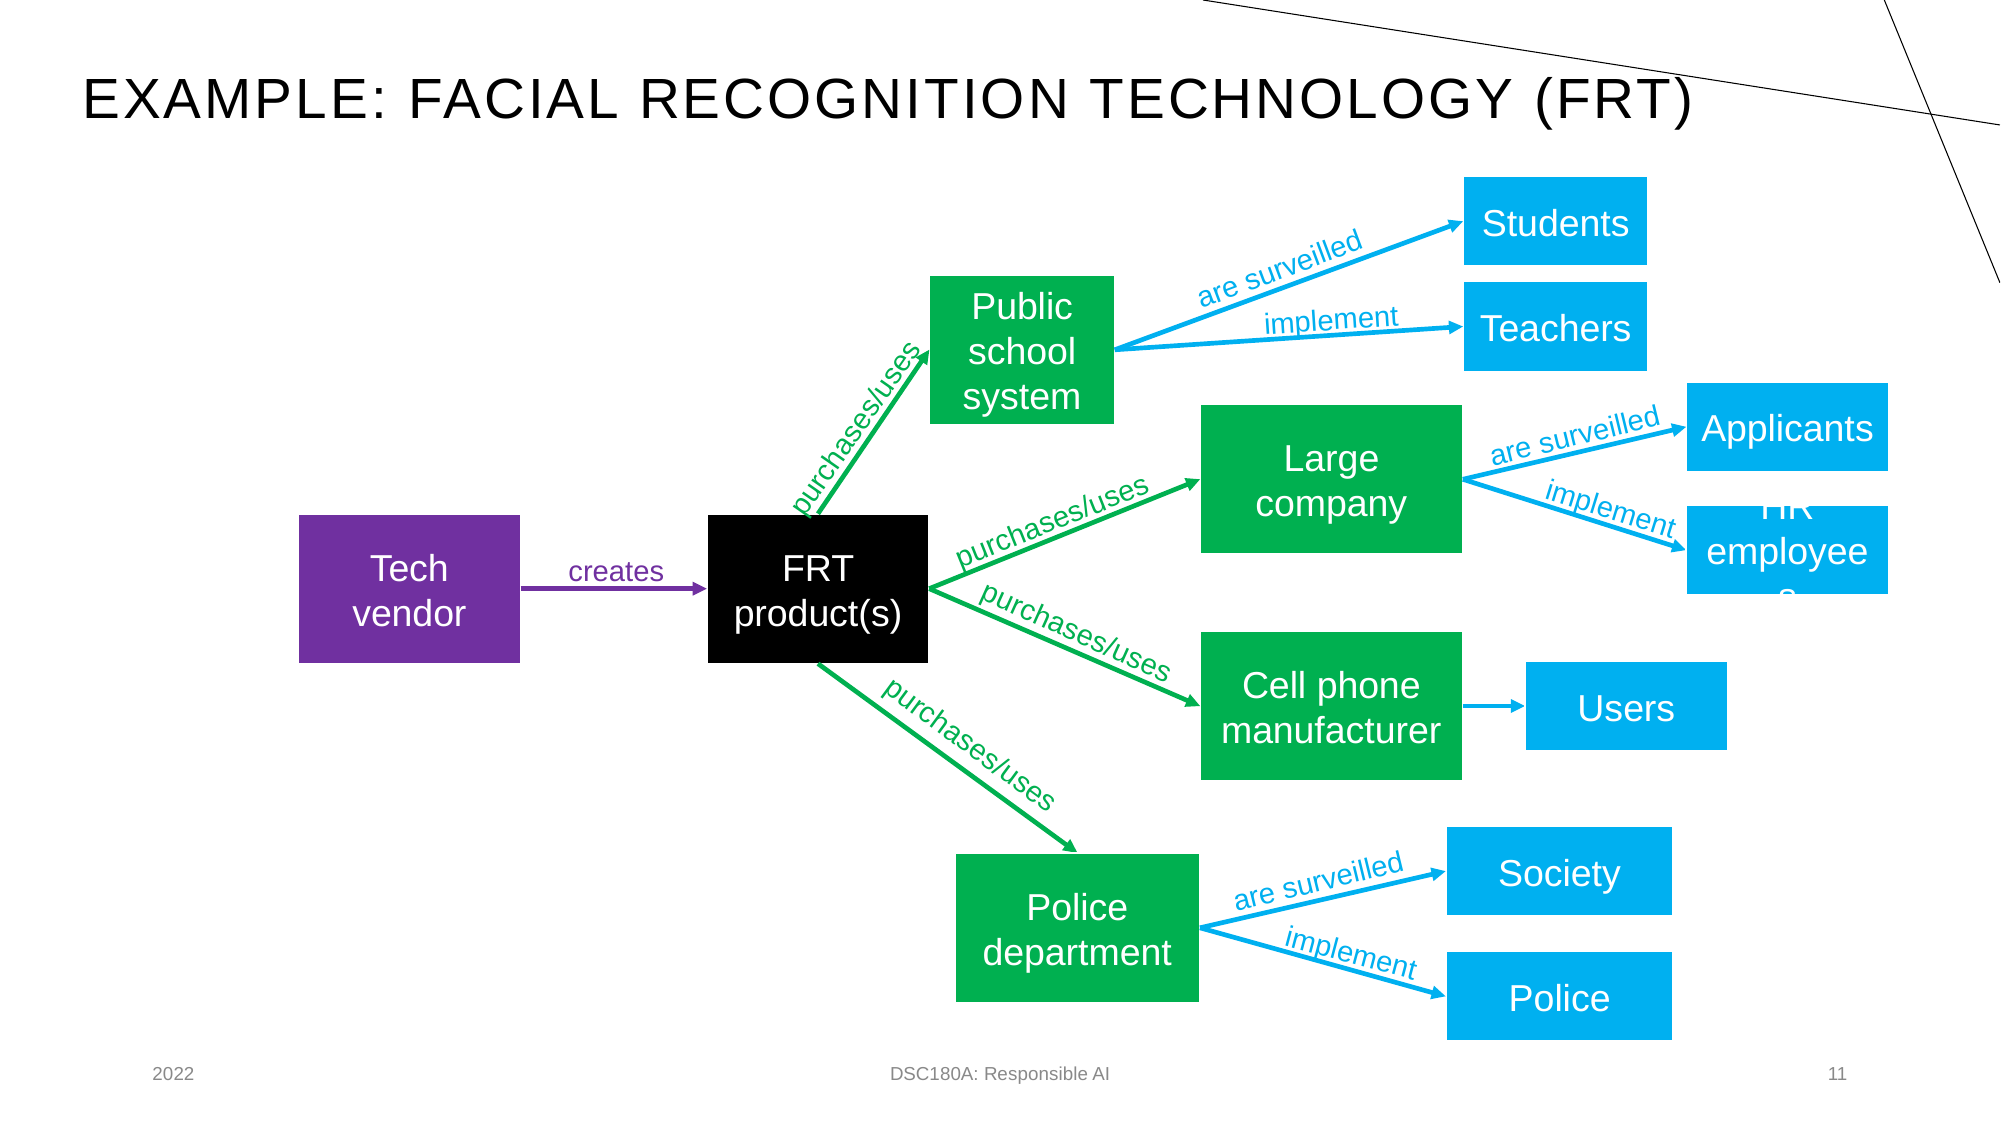

# example: facial recognition technology (FRT)
Students
are surveilled
Public school system
Teachers
implement
Applicants
purchases/uses
Large company
are surveilled
implement
purchases/uses
HR employees
Tech vendor
FRT product(s)
creates
purchases/uses
Cell phone manufacturer
Users
purchases/uses
Society
Police department
are surveilled
implement
Police
2022
DSC180A: Responsible AI
11